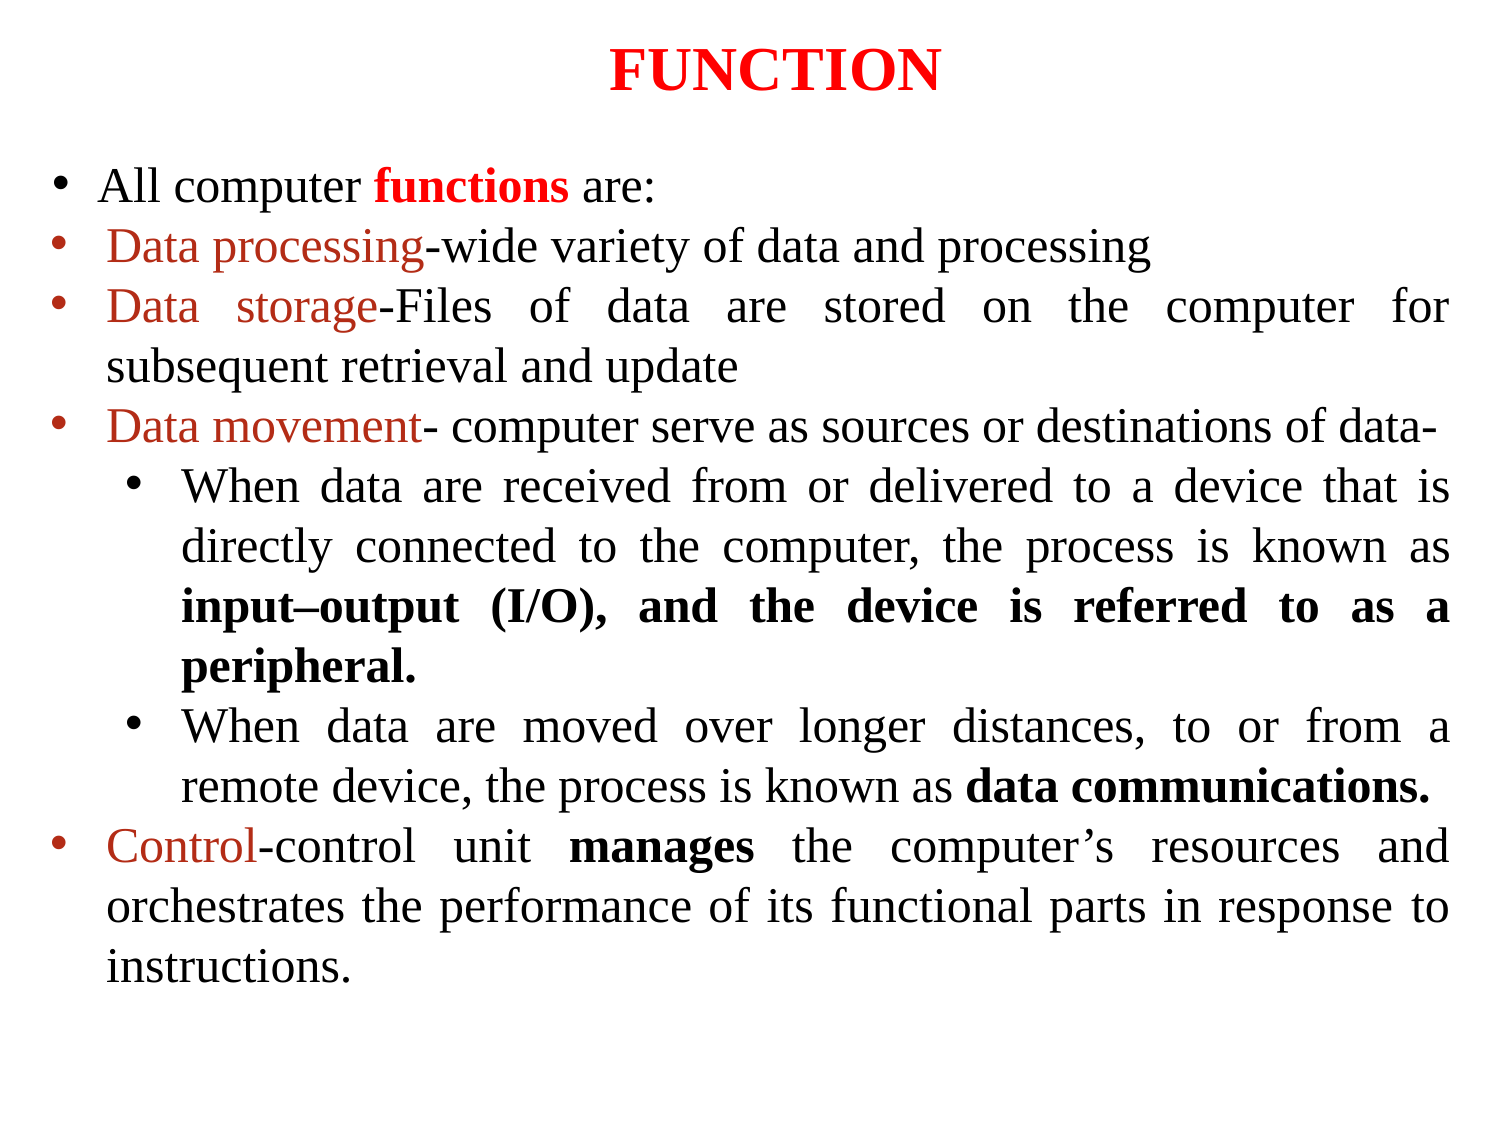

# Function
All computer functions are:
Data processing-wide variety of data and processing
Data storage-Files of data are stored on the computer for subsequent retrieval and update
Data movement- computer serve as sources or destinations of data-
When data are received from or delivered to a device that is directly connected to the computer, the process is known as input–output (I/O), and the device is referred to as a peripheral.
When data are moved over longer distances, to or from a remote device, the process is known as data communications.
Control-control unit manages the computer’s resources and orchestrates the performance of its functional parts in response to instructions.